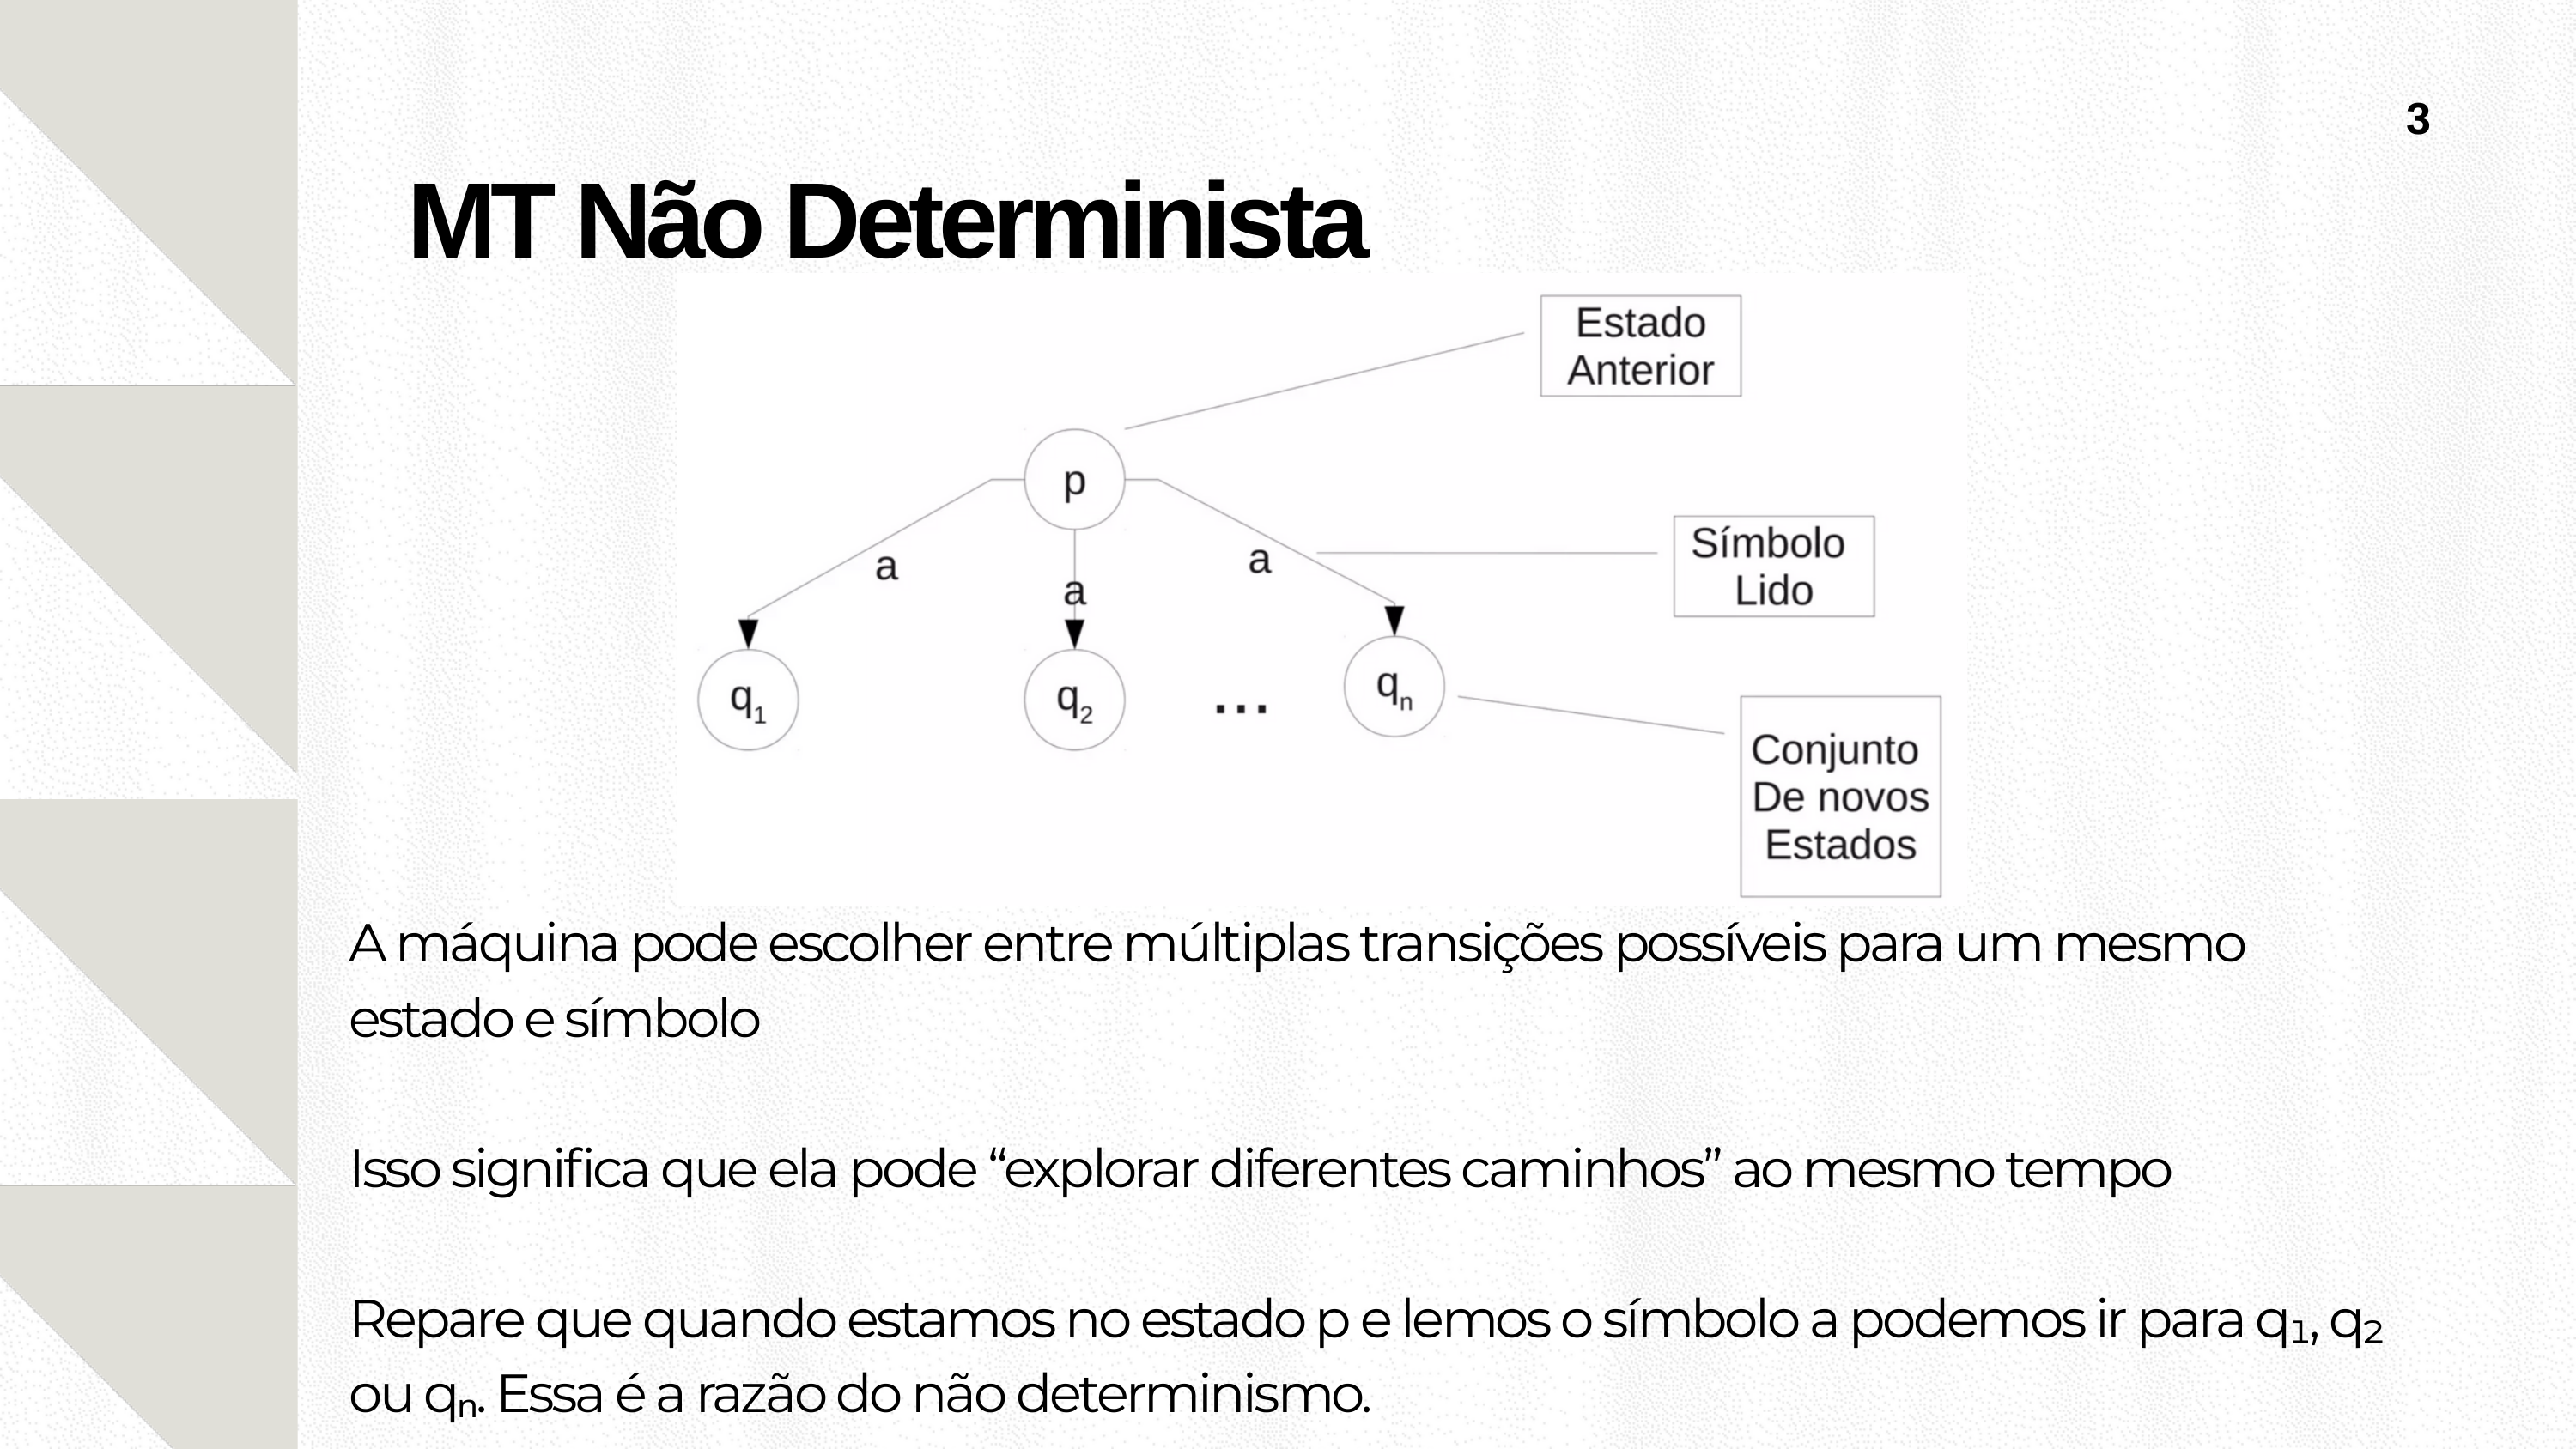

3
MT Não Determinista

A máquina pode escolher entre múltiplas transições possíveis para um mesmo estado e símbolo

Isso significa que ela pode “explorar diferentes caminhos” ao mesmo tempo

Repare que quando estamos no estado p e lemos o símbolo a podemos ir para q₁, q₂ ou qₙ. Essa é a razão do não determinismo.